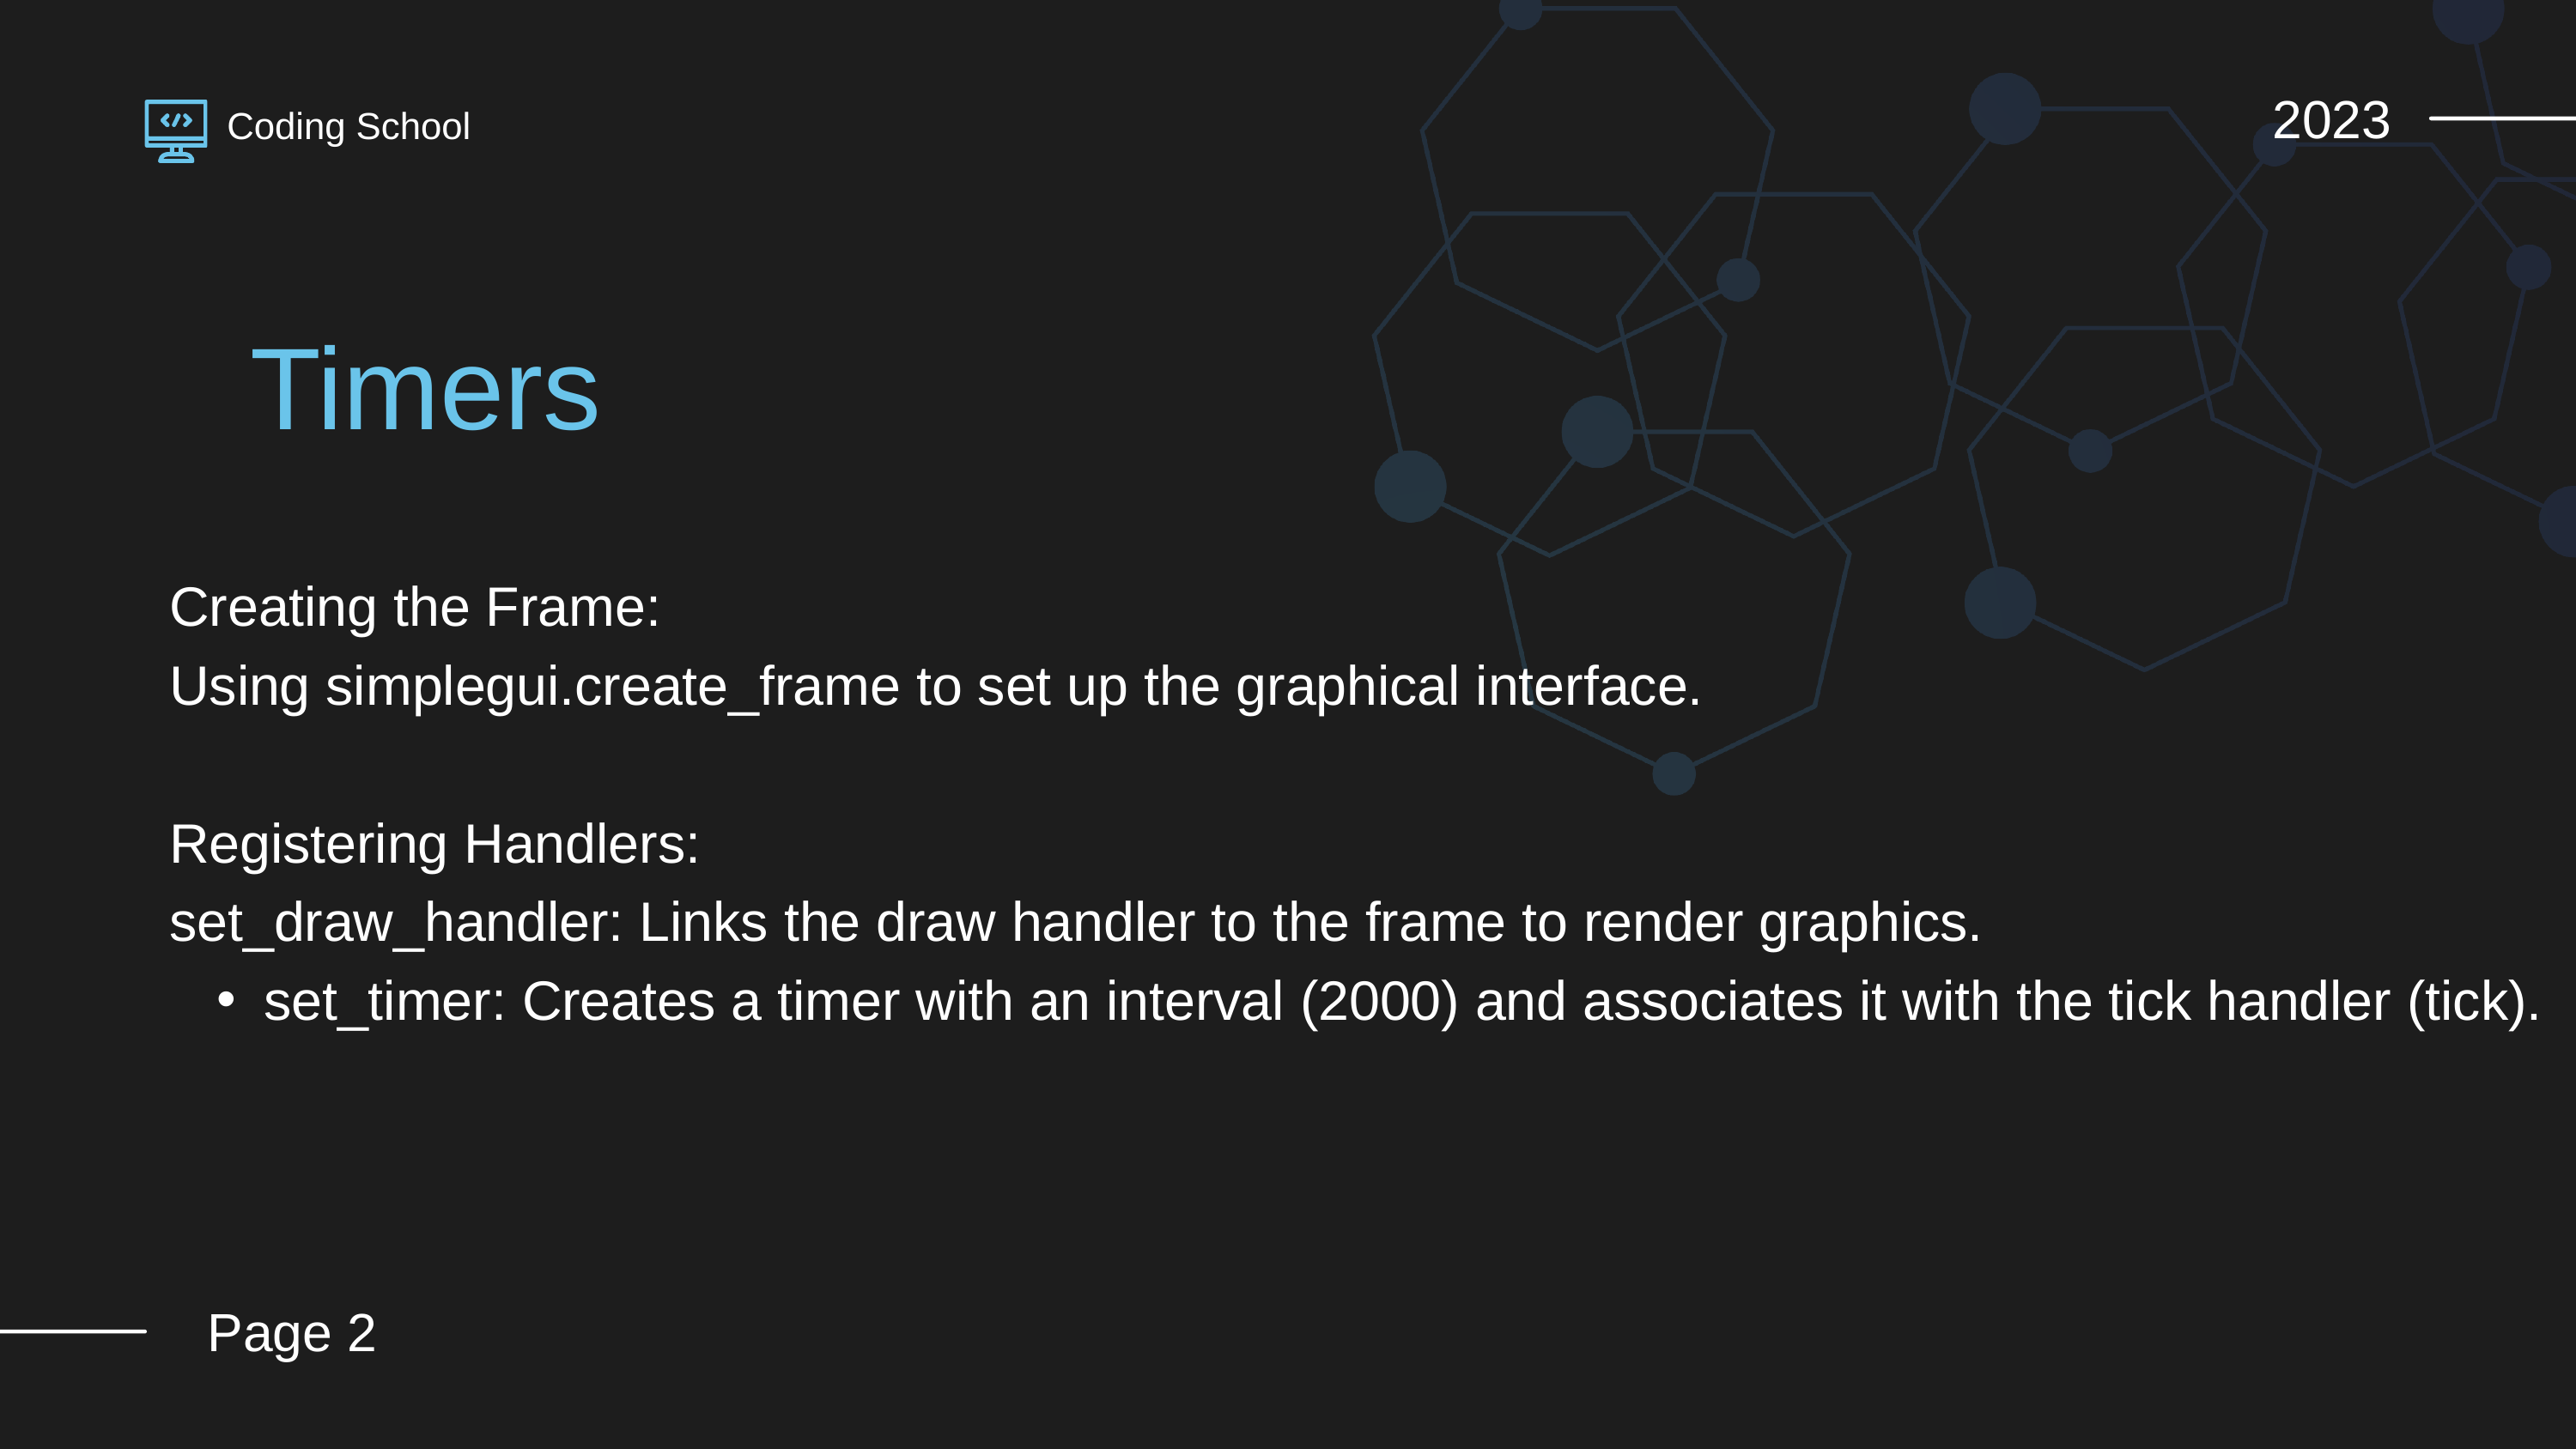

2023
Coding School

Timers
Creating the Frame:
Using simplegui.create_frame to set up the graphical interface.

Registering Handlers:
set_draw_handler: Links the draw handler to the frame to render graphics.
set_timer: Creates a timer with an interval (2000) and associates it with the tick handler (tick).
Page 2